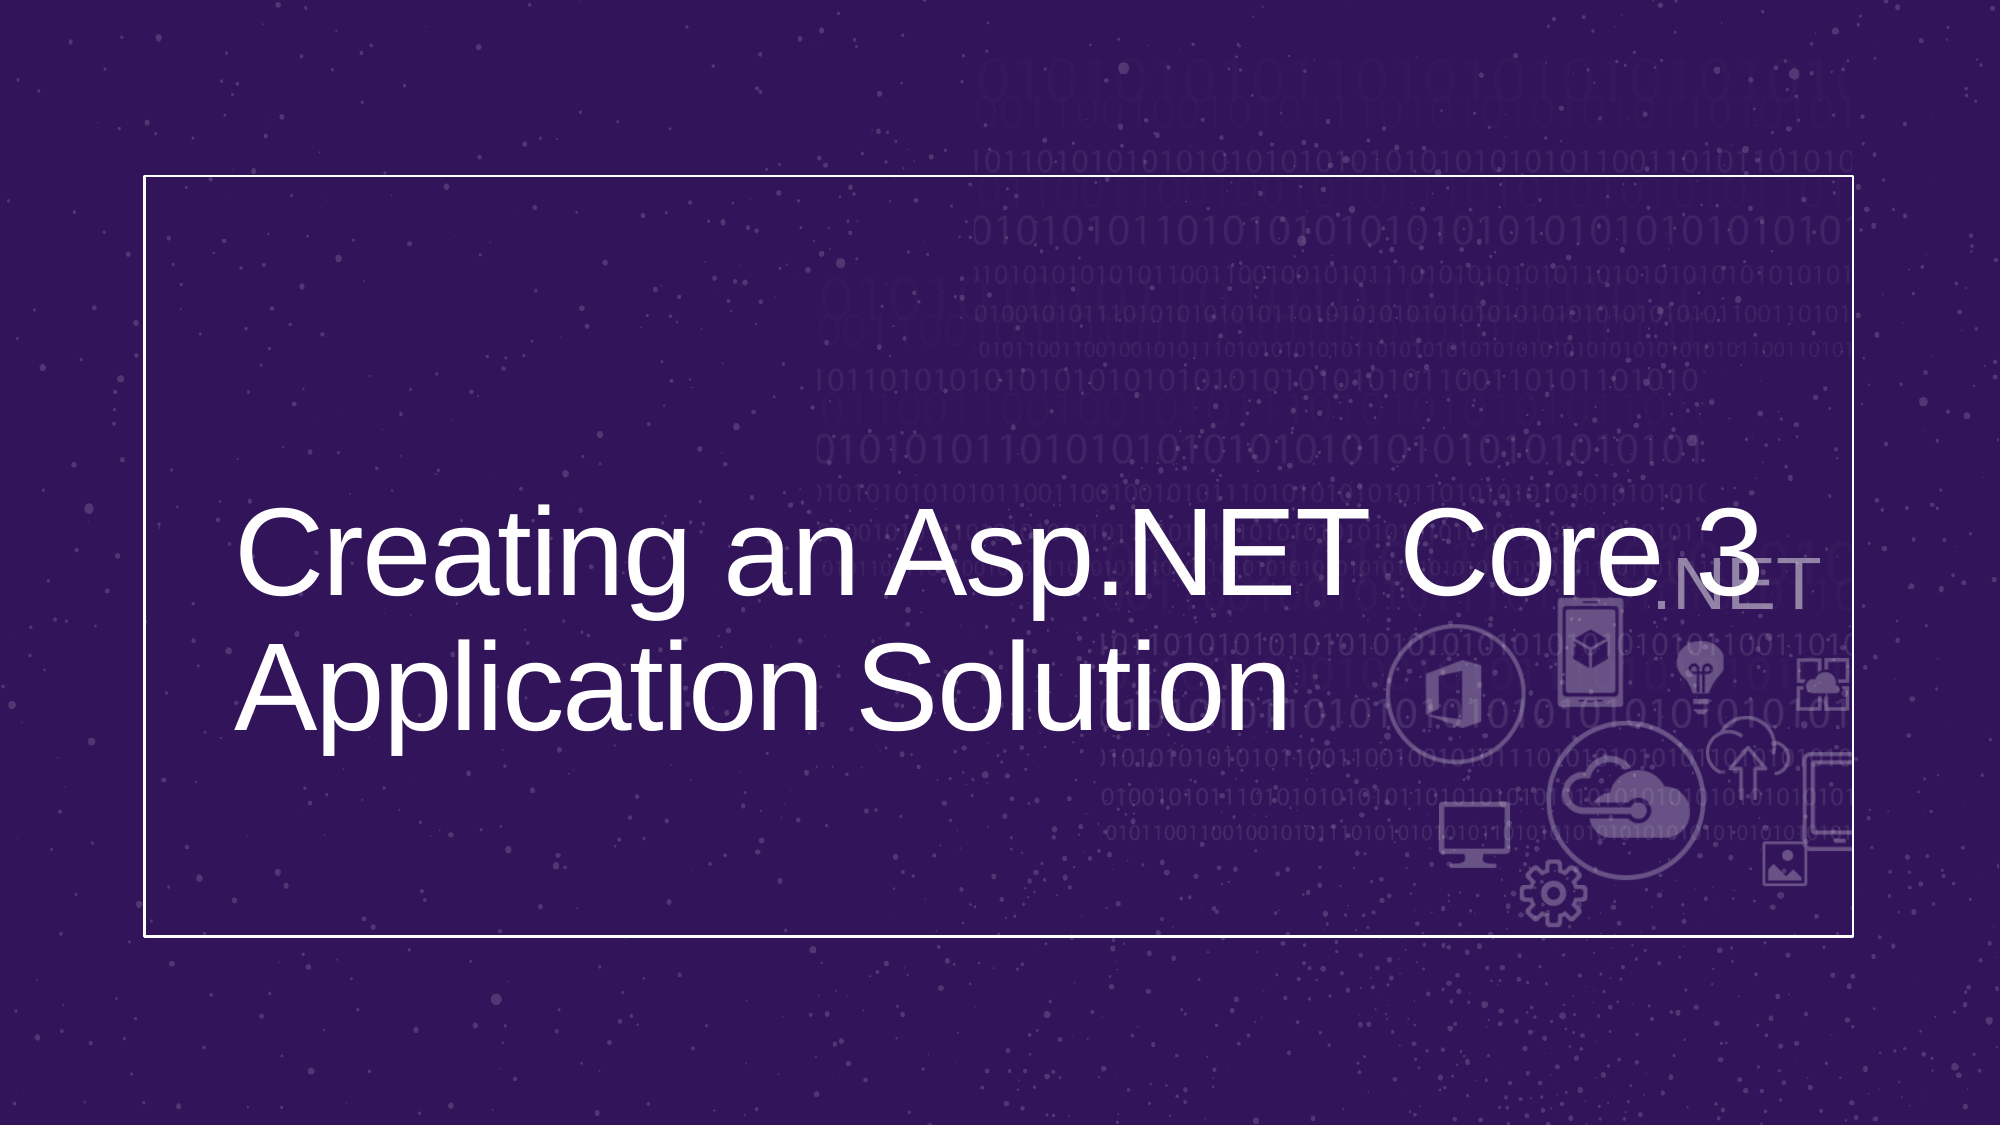

# Creating an Asp.NET Core 3 Application Solution